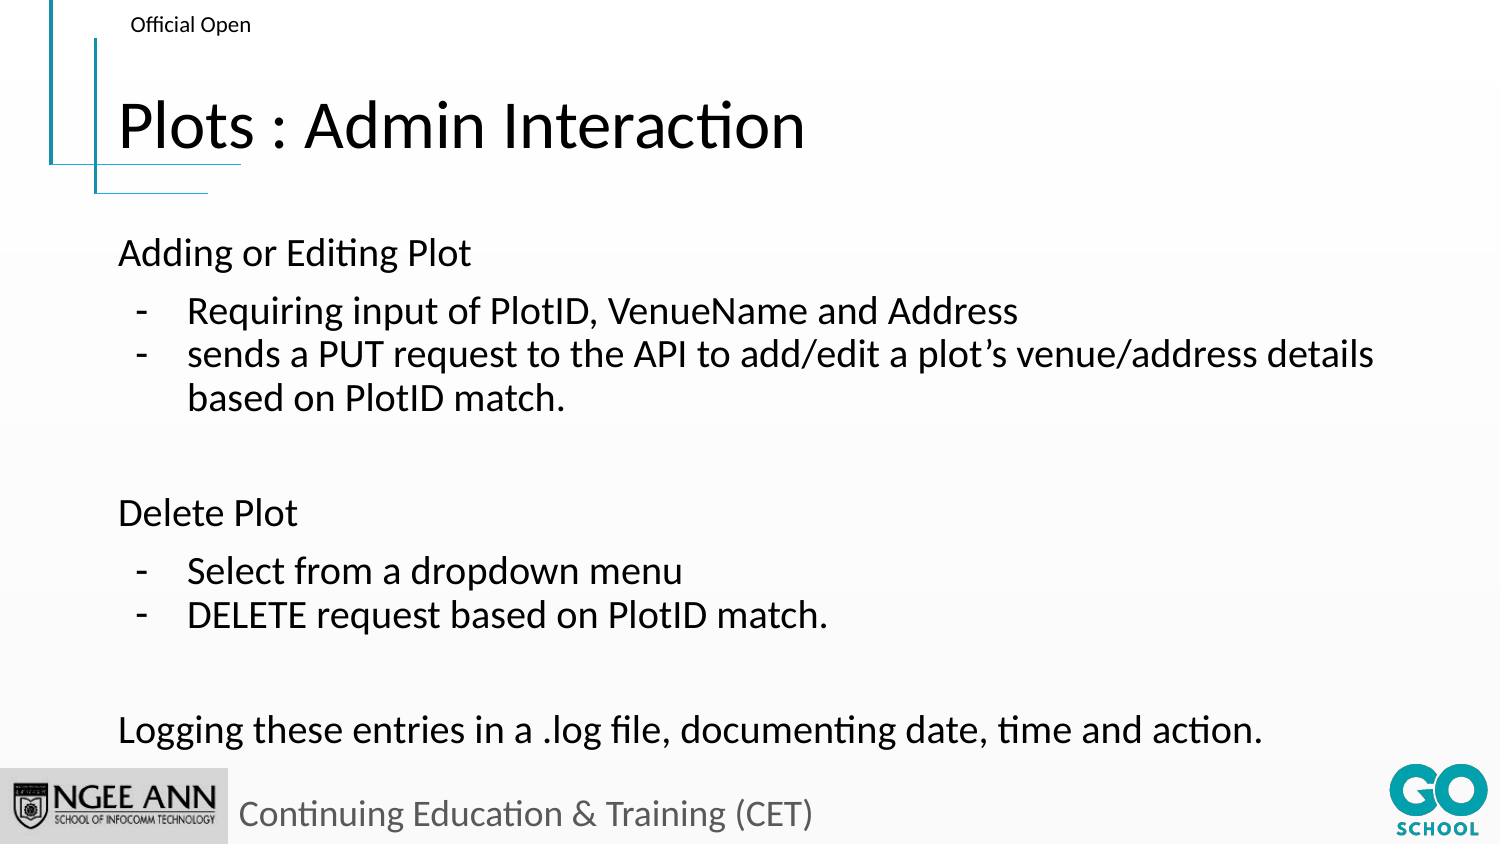

# Plots : Admin Interaction
Adding or Editing Plot
Requiring input of PlotID, VenueName and Address
sends a PUT request to the API to add/edit a plot’s venue/address details based on PlotID match.

Delete Plot
Select from a dropdown menu
DELETE request based on PlotID match.

Logging these entries in a .log file, documenting date, time and action.